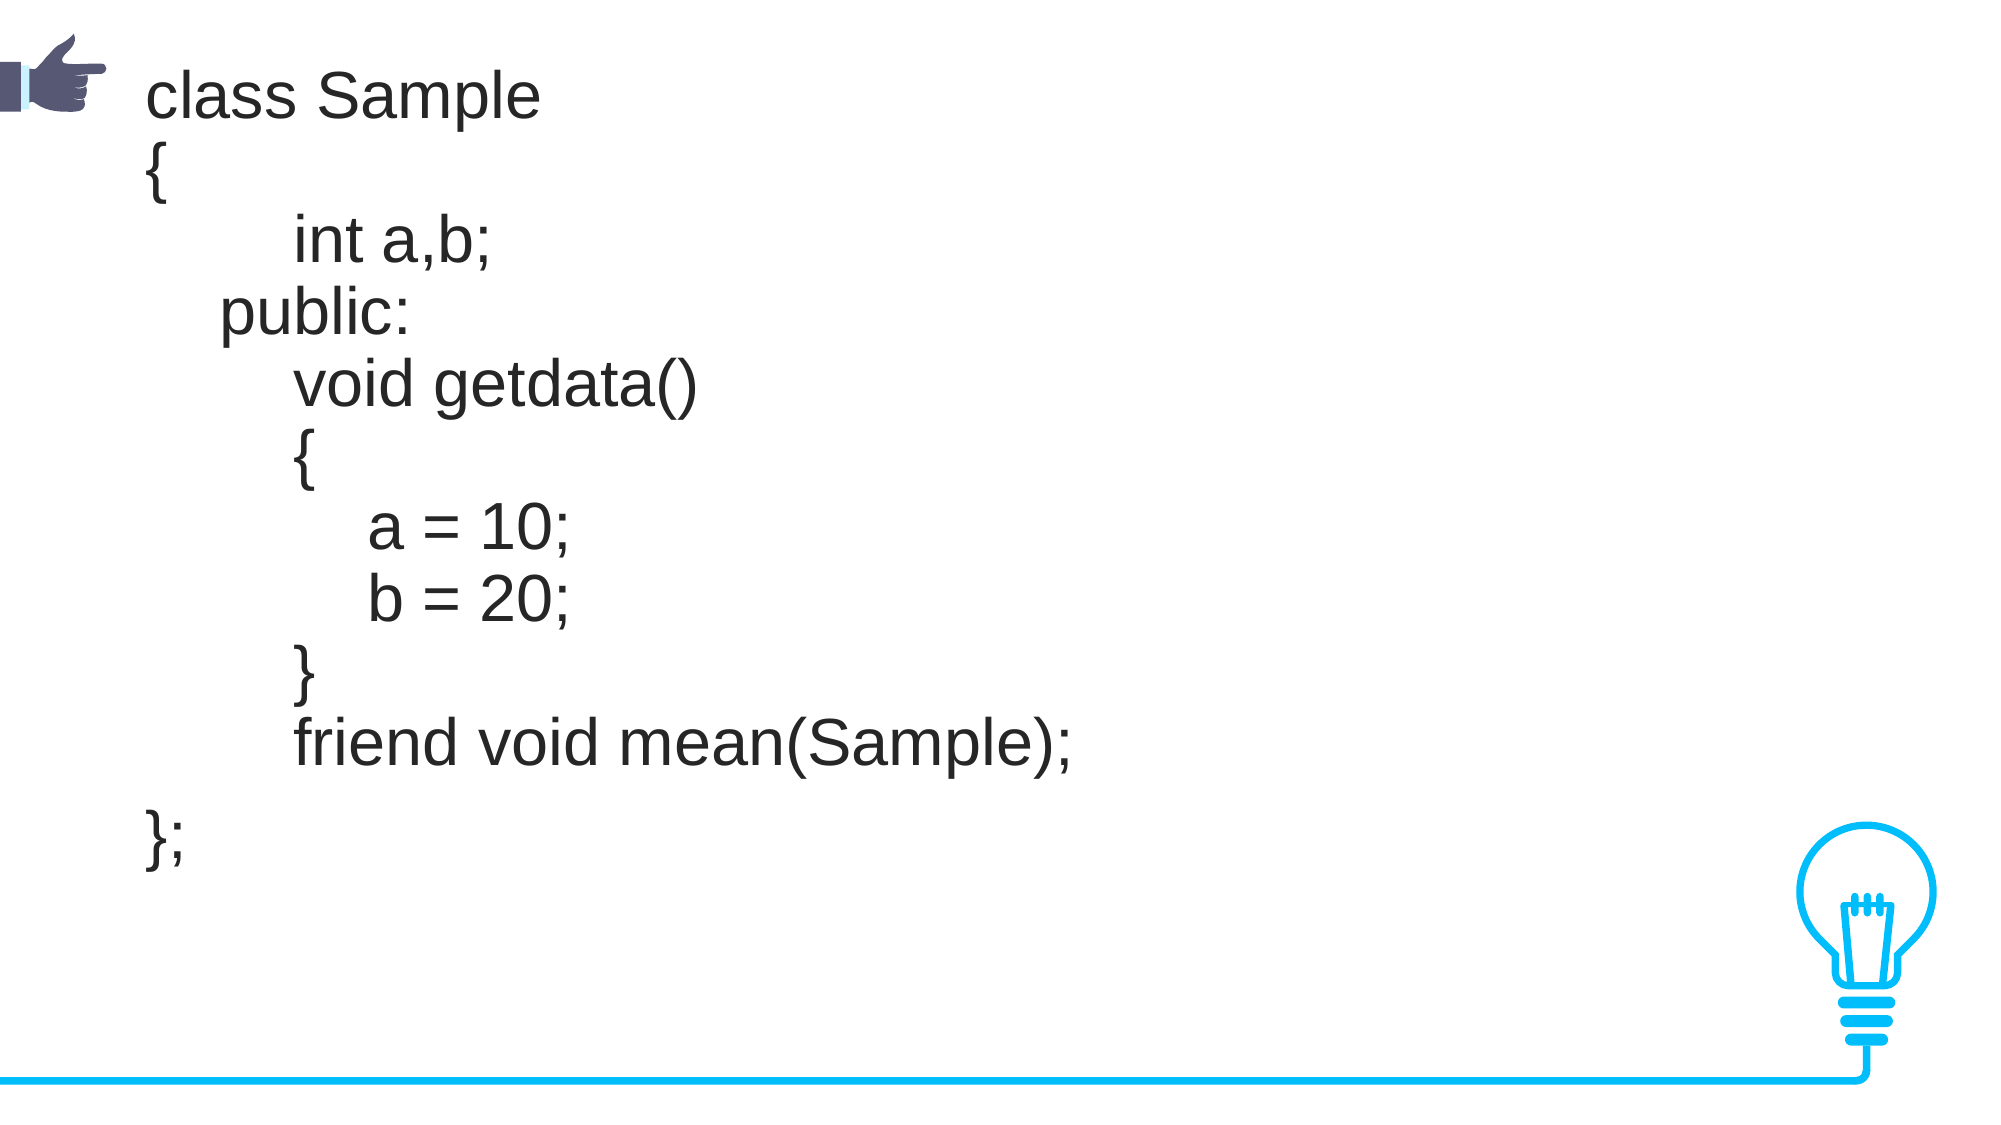

class Sample
{
        int a,b;
    public:
        void getdata()
        {
            a = 10;
            b = 20;
        }
        friend void mean(Sample);
};